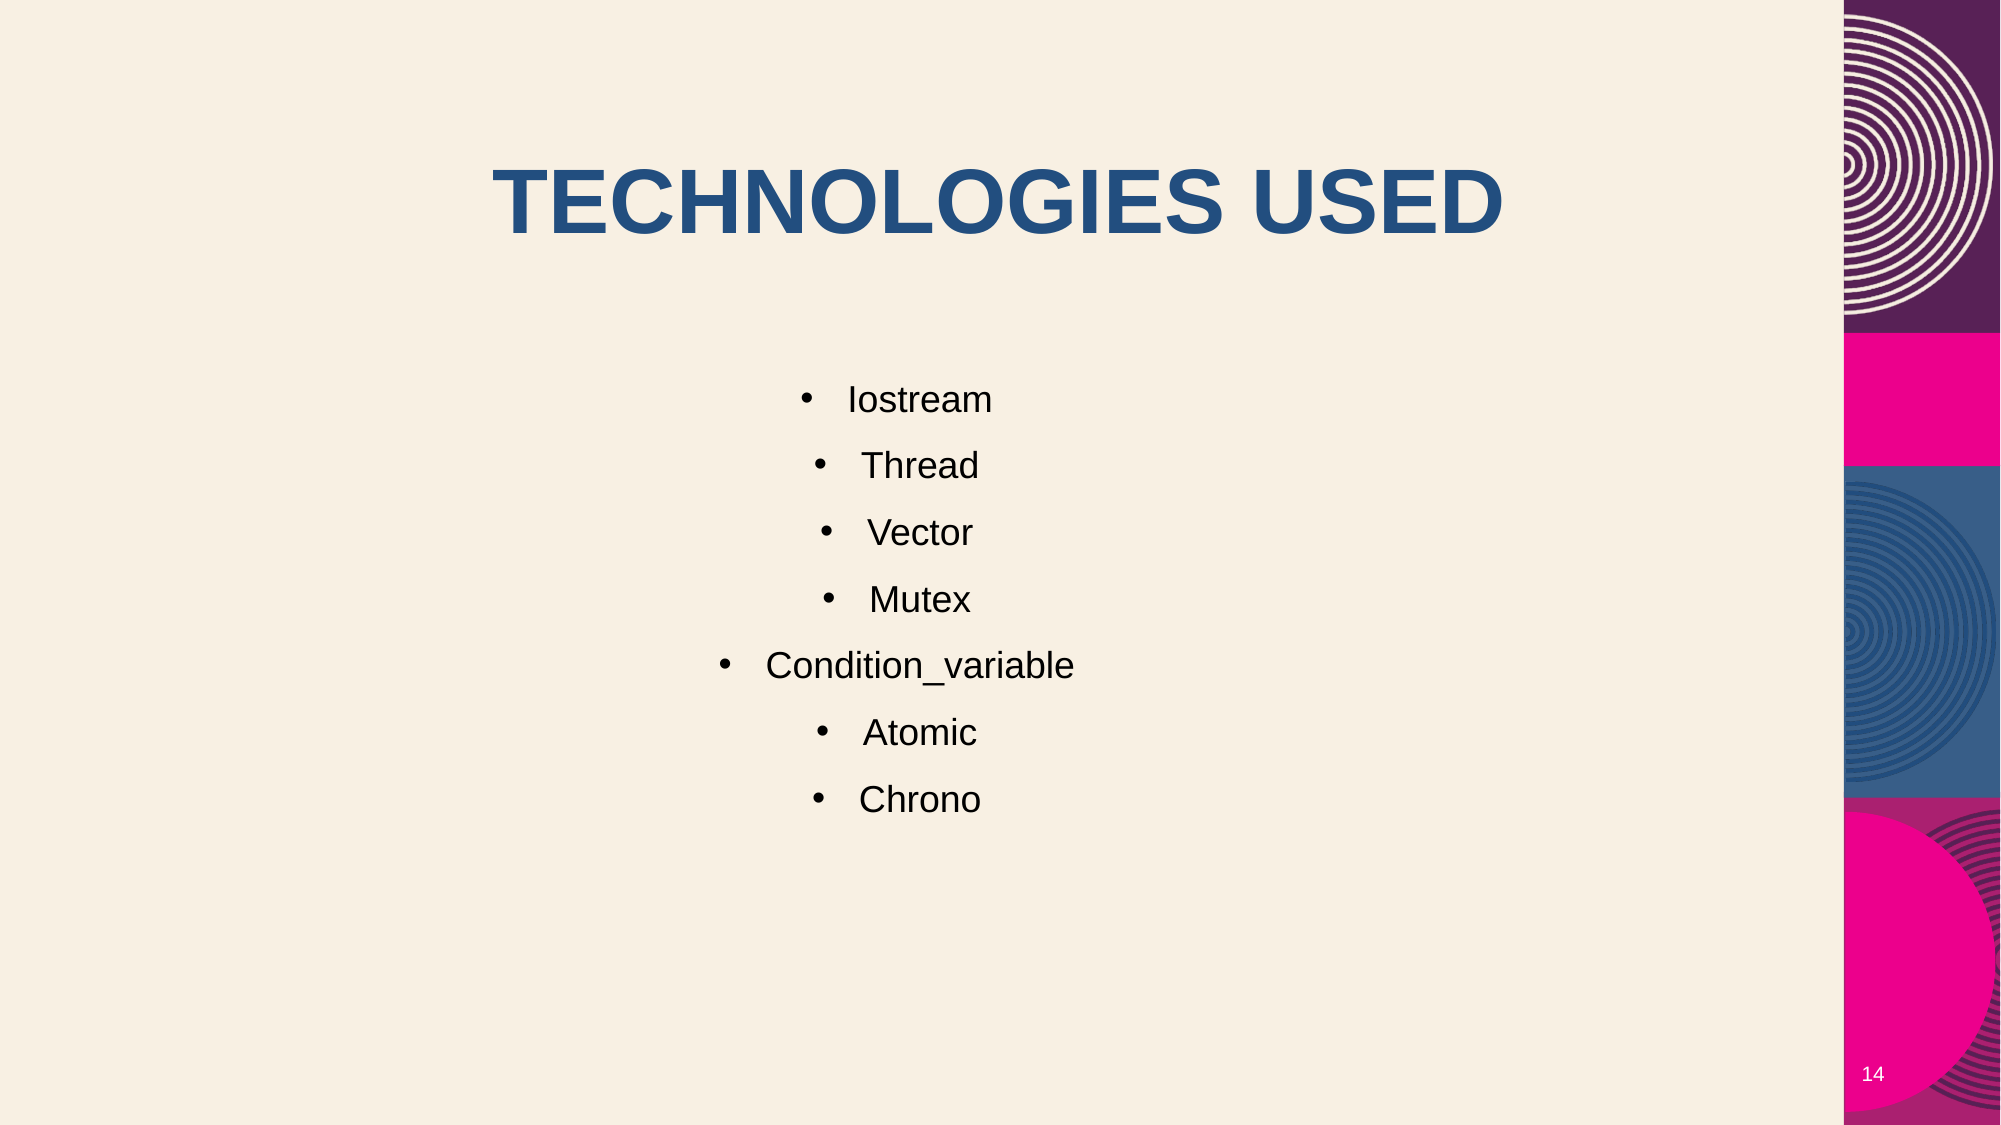

# Technologies used
Iostream
Thread
Vector
Mutex
Condition_variable
Atomic
Chrono
14